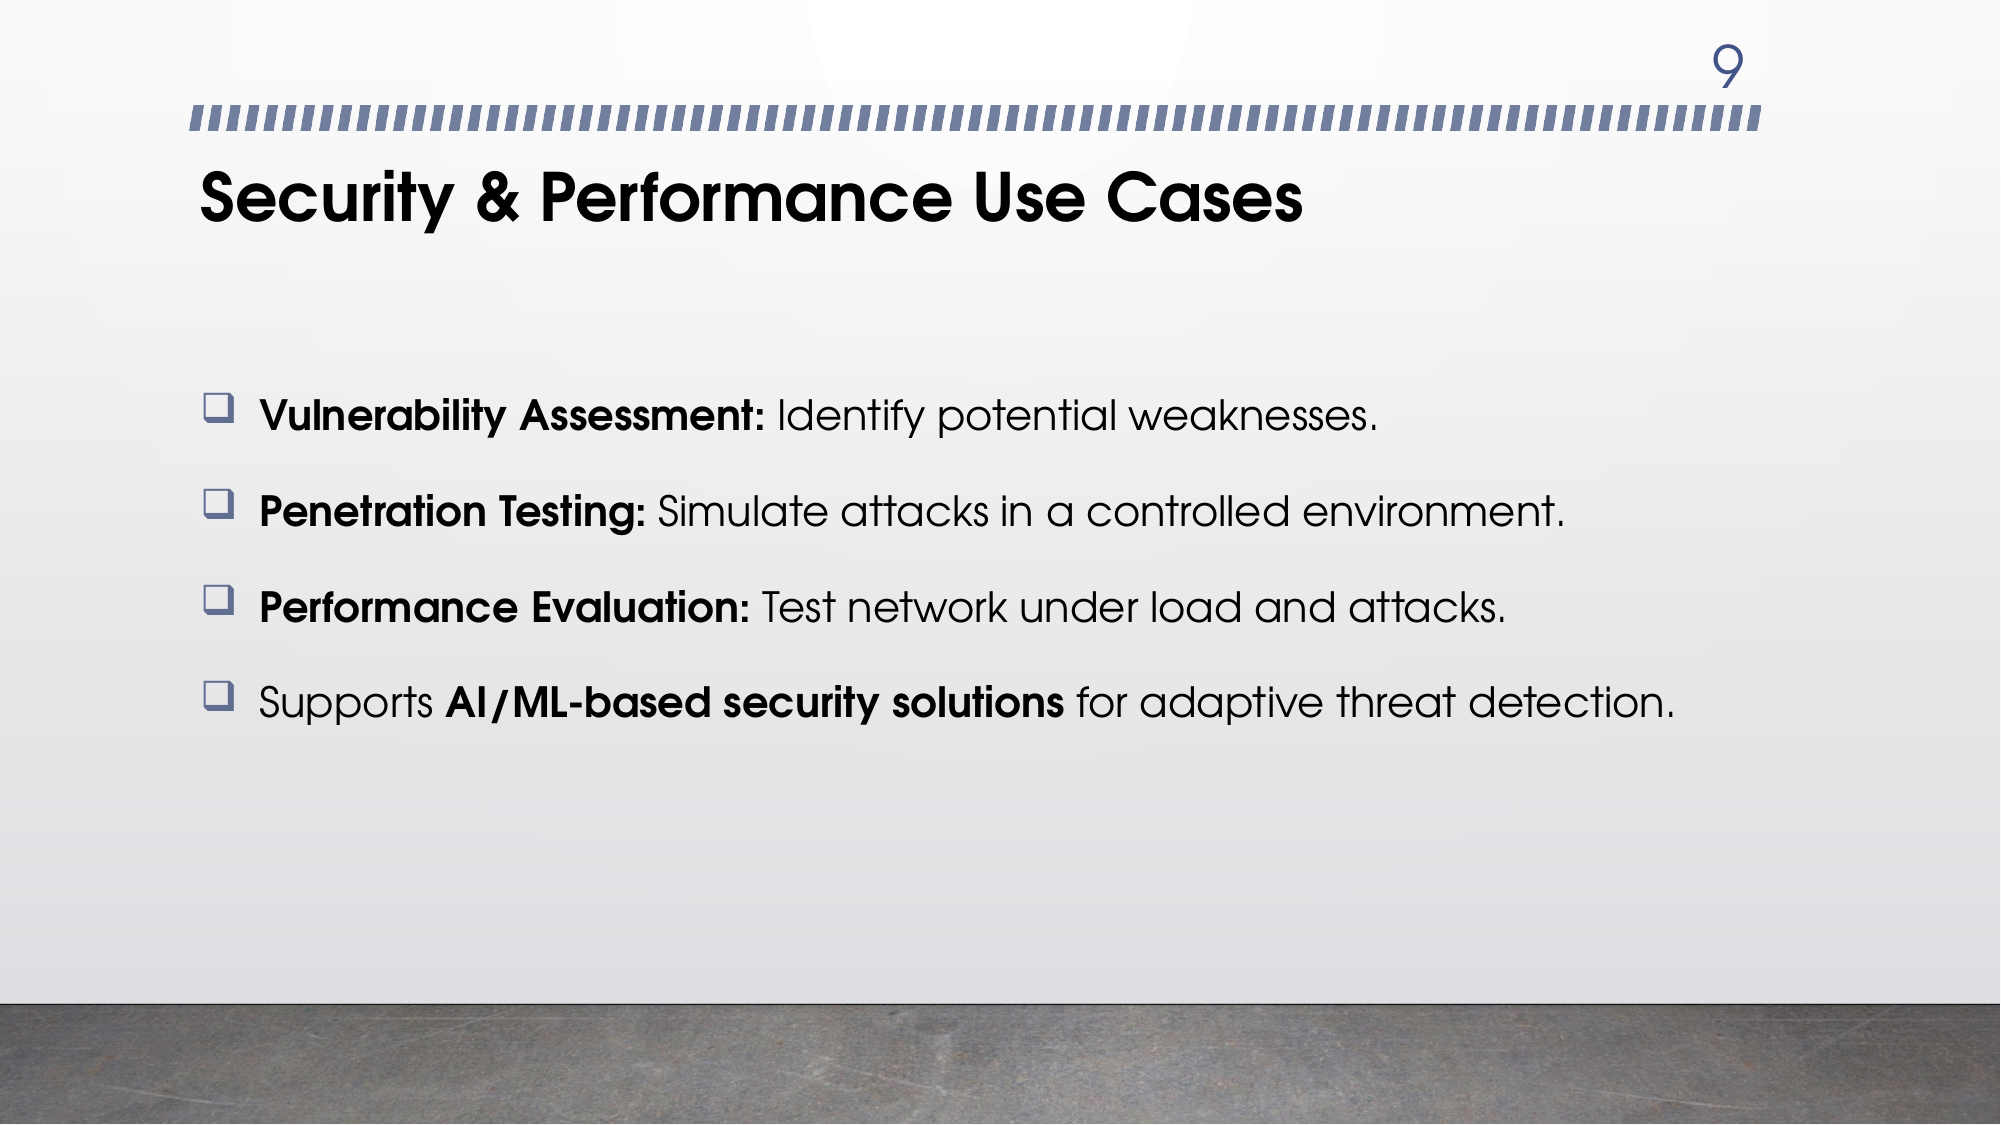

9
# Security & Performance Use Cases
Vulnerability Assessment: Identify potential weaknesses.
Penetration Testing: Simulate attacks in a controlled environment.
Performance Evaluation: Test network under load and attacks.
Supports AI/ML-based security solutions for adaptive threat detection.